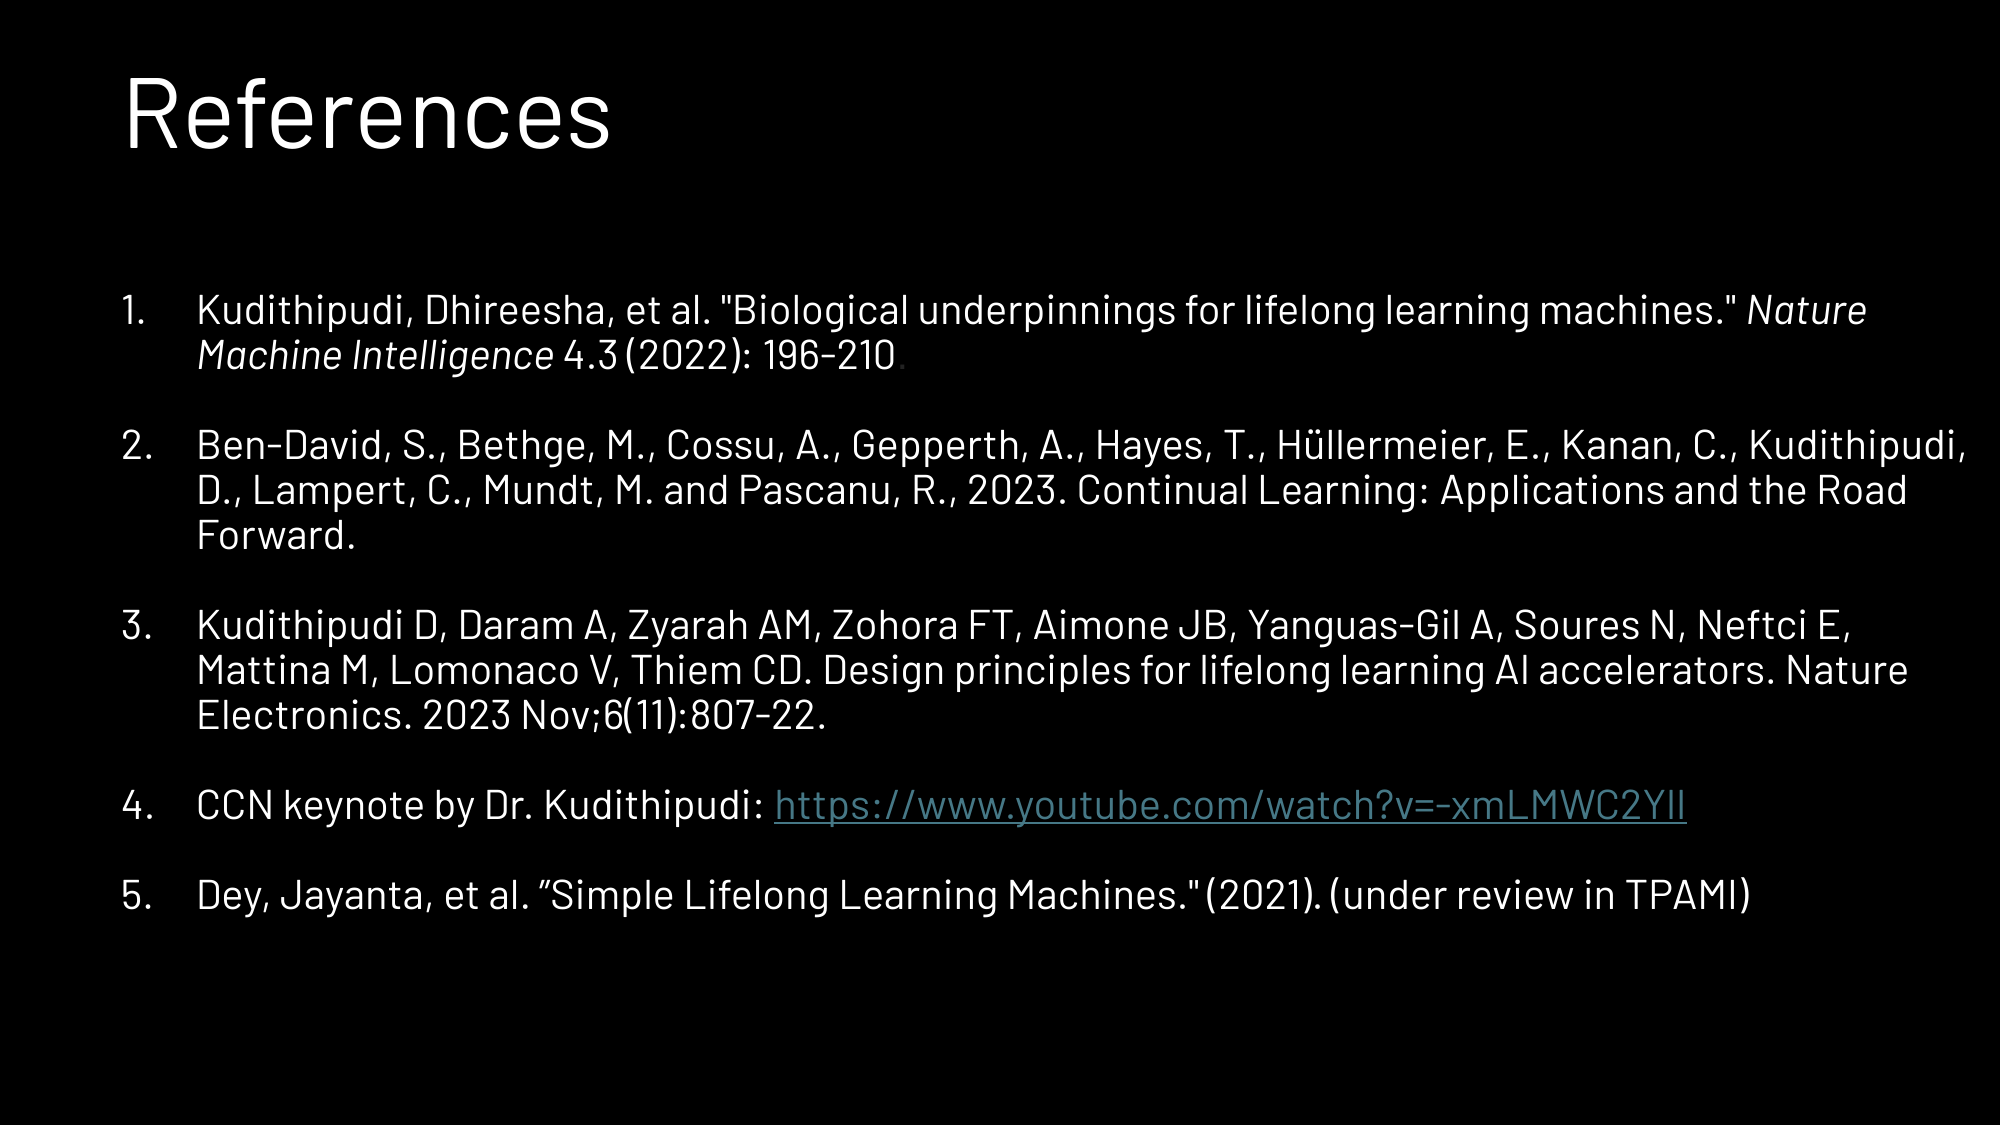

# References
Kudithipudi, Dhireesha, et al. "Biological underpinnings for lifelong learning machines." Nature Machine Intelligence 4.3 (2022): 196-210.

Ben-David, S., Bethge, M., Cossu, A., Gepperth, A., Hayes, T., Hüllermeier, E., Kanan, C., Kudithipudi, D., Lampert, C., Mundt, M. and Pascanu, R., 2023. Continual Learning: Applications and the Road Forward.

Kudithipudi D, Daram A, Zyarah AM, Zohora FT, Aimone JB, Yanguas-Gil A, Soures N, Neftci E, Mattina M, Lomonaco V, Thiem CD. Design principles for lifelong learning AI accelerators. Nature Electronics. 2023 Nov;6(11):807-22.

CCN keynote by Dr. Kudithipudi: https://www.youtube.com/watch?v=-xmLMWC2YlI

Dey, Jayanta, et al. ”Simple Lifelong Learning Machines." (2021). (under review in TPAMI)